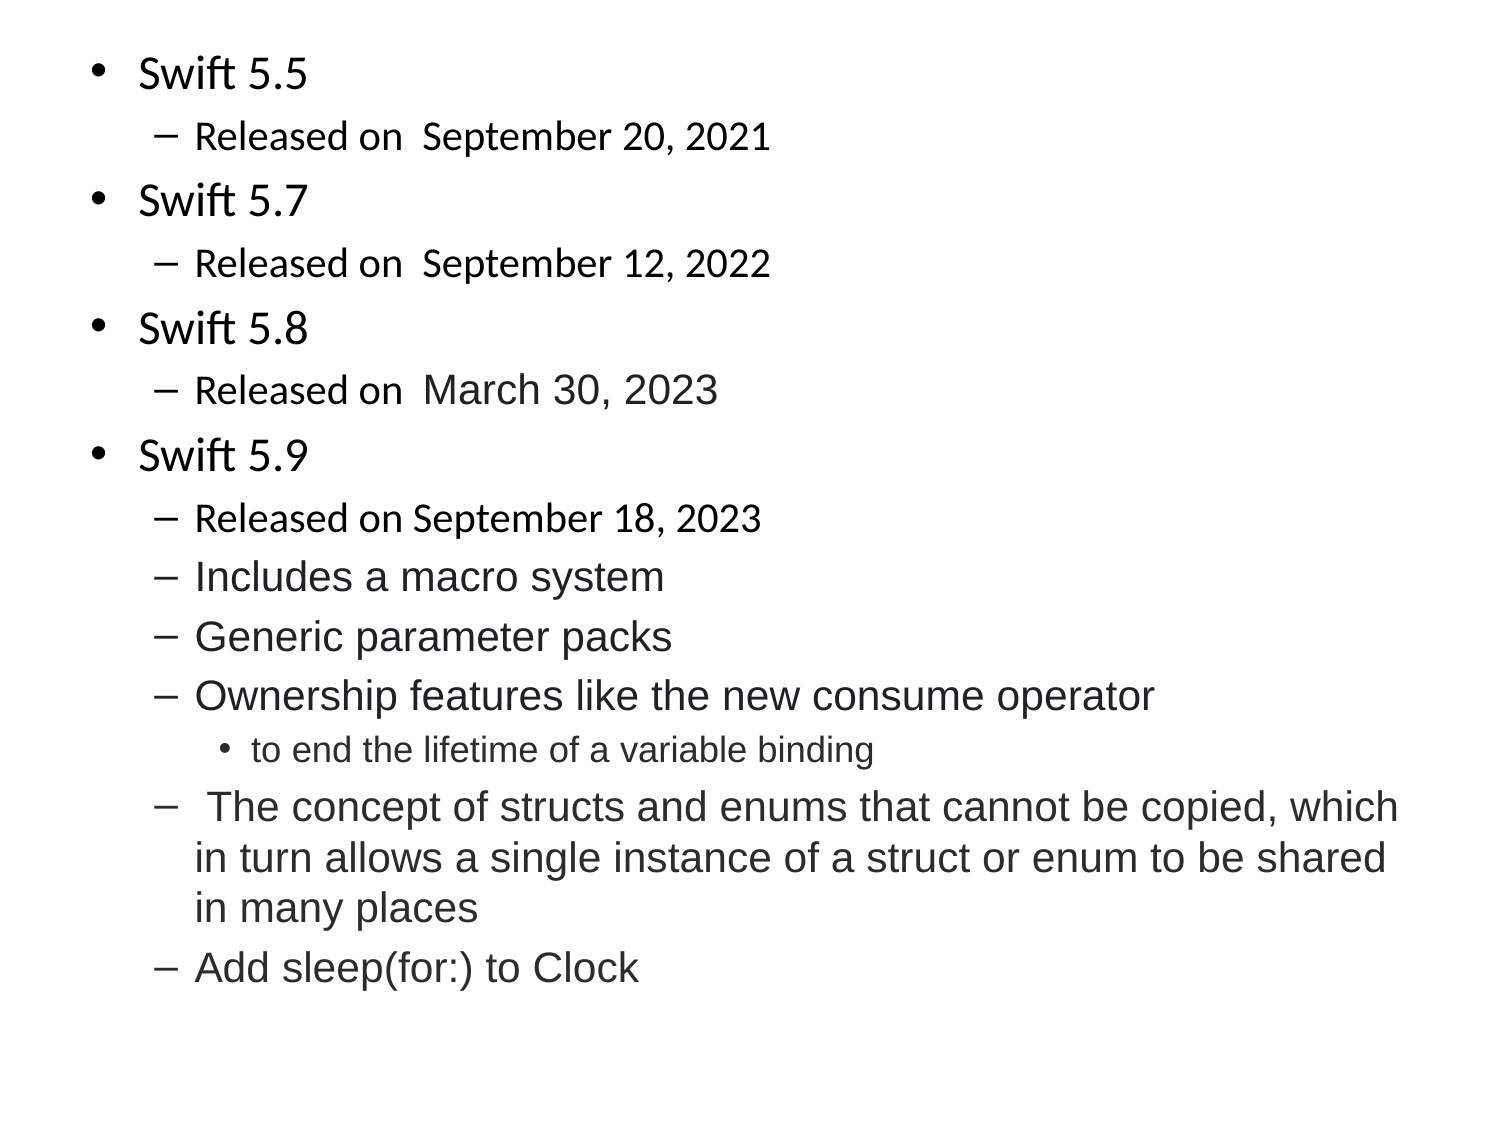

Swift 5.5
Released on  September 20, 2021
Swift 5.7
Released on  September 12, 2022
Swift 5.8
Released on  March 30, 2023
Swift 5.9
Released on September 18, 2023
Includes a macro system
Generic parameter packs
Ownership features like the new consume operator
to end the lifetime of a variable binding
 The concept of structs and enums that cannot be copied, which in turn allows a single instance of a struct or enum to be shared in many places
Add sleep(for:) to Clock